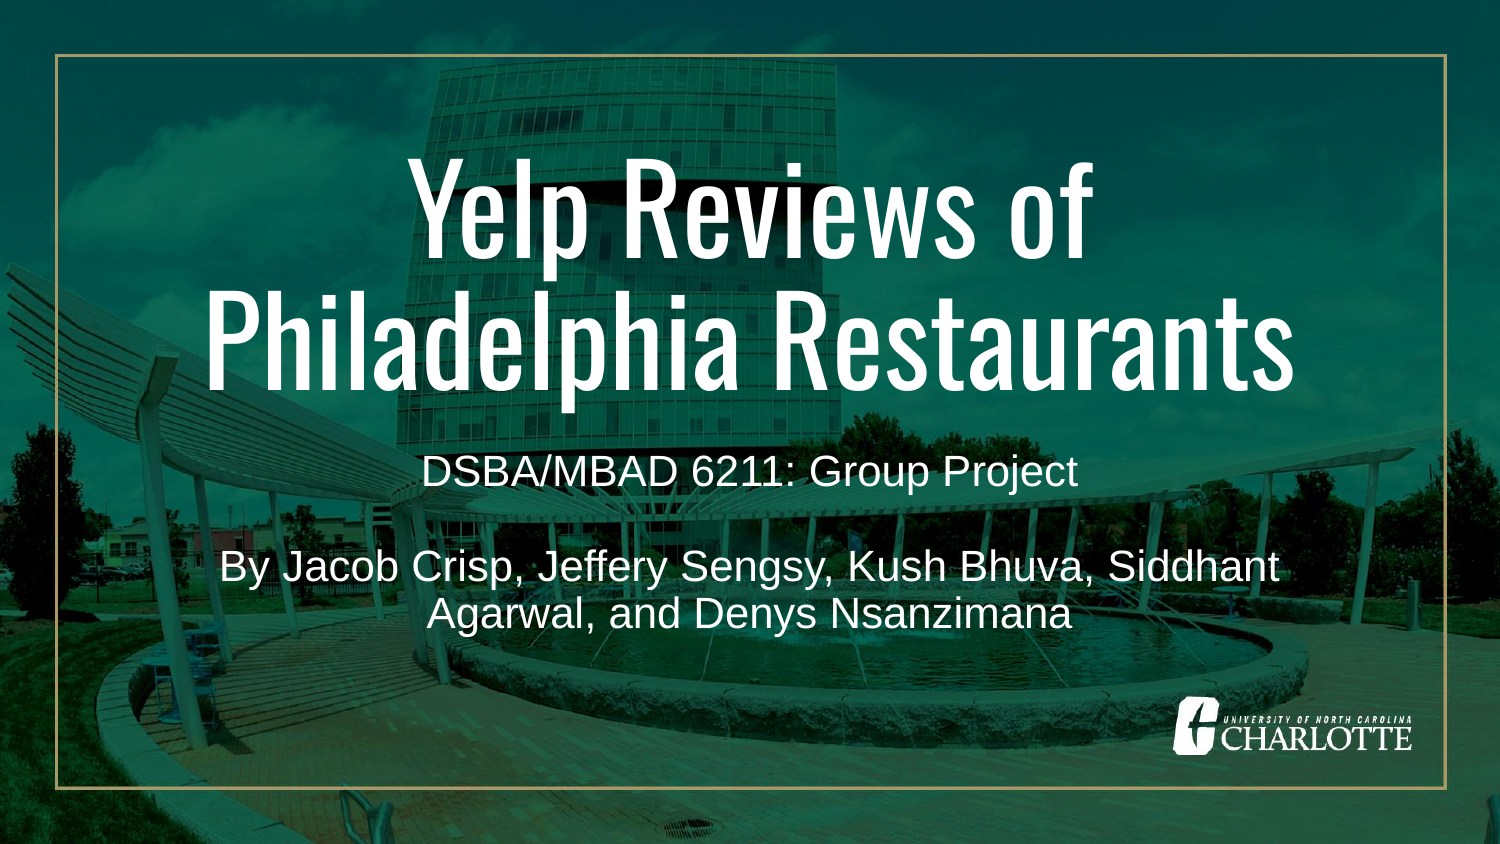

Yelp Reviews of Philadelphia Restaurants
DSBA/MBAD 6211: Group Project

By Jacob Crisp, Jeffery Sengsy, Kush Bhuva, Siddhant Agarwal, and Denys Nsanzimana